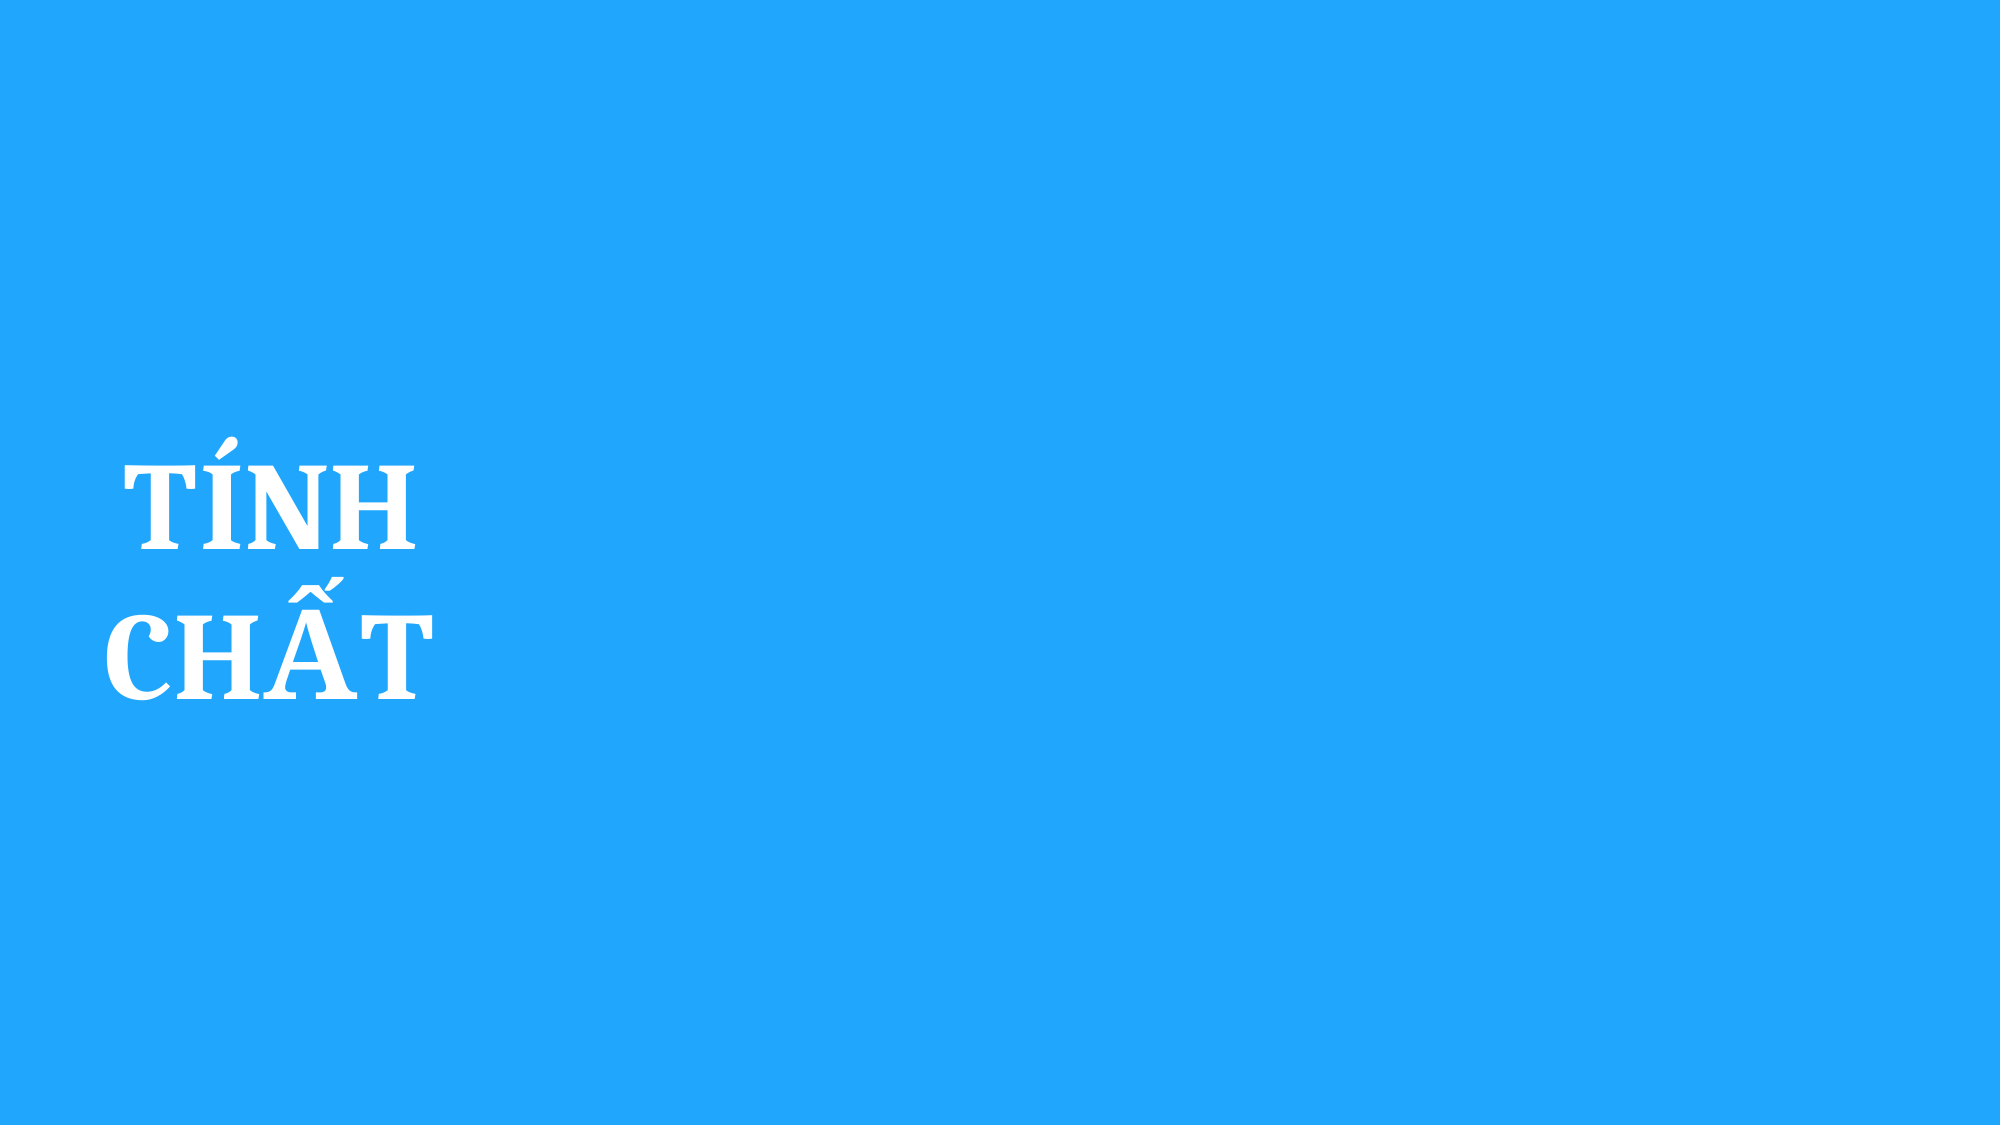

BONG BÓNG
 XÀ PHÒNG

IS
BUBBLE
???

TÍNH CHẤT